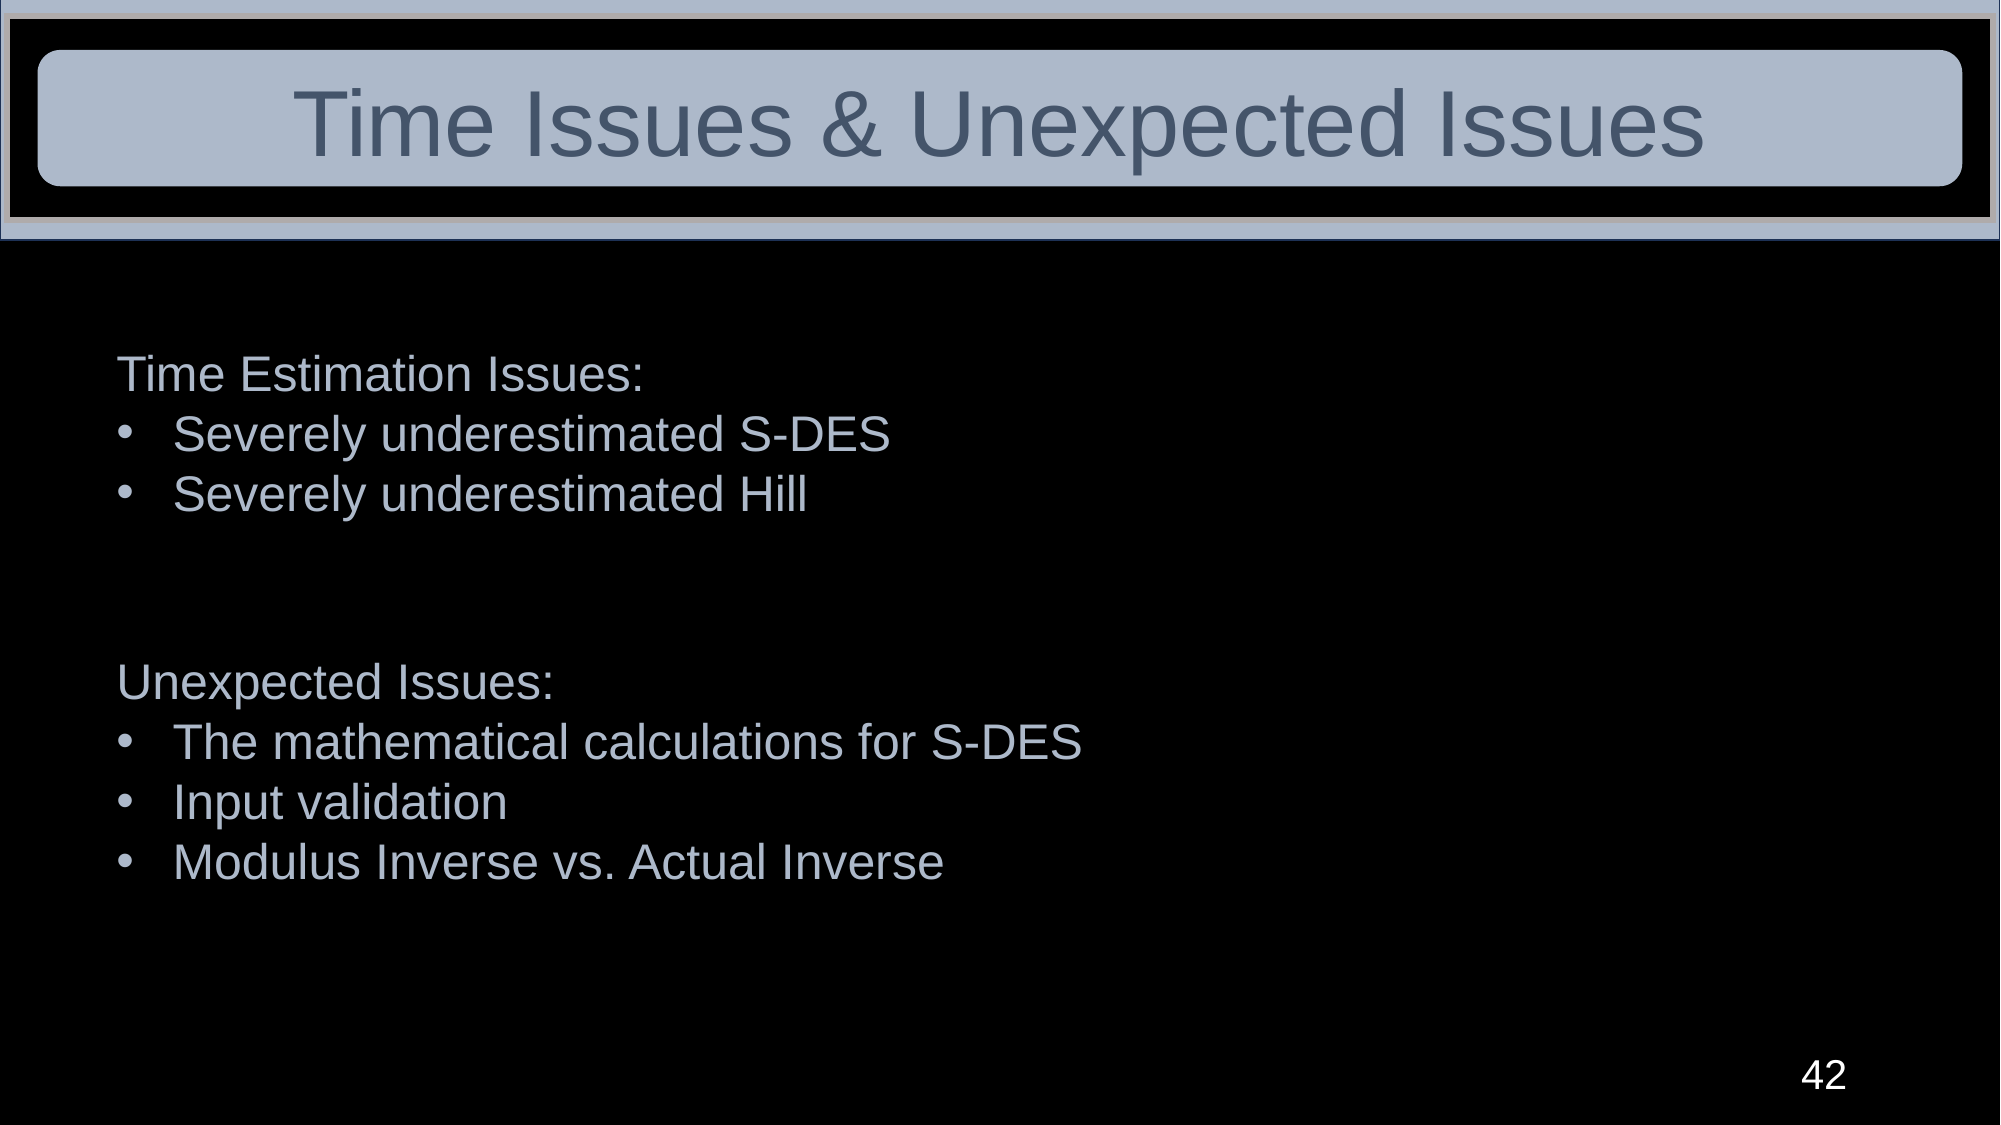

Time Issues & Unexpected Issues

Time Estimation Issues:
Severely underestimated S-DES
Severely underestimated Hill

Unexpected Issues:
The mathematical calculations for S-DES
Input validation
Modulus Inverse vs. Actual Inverse
42